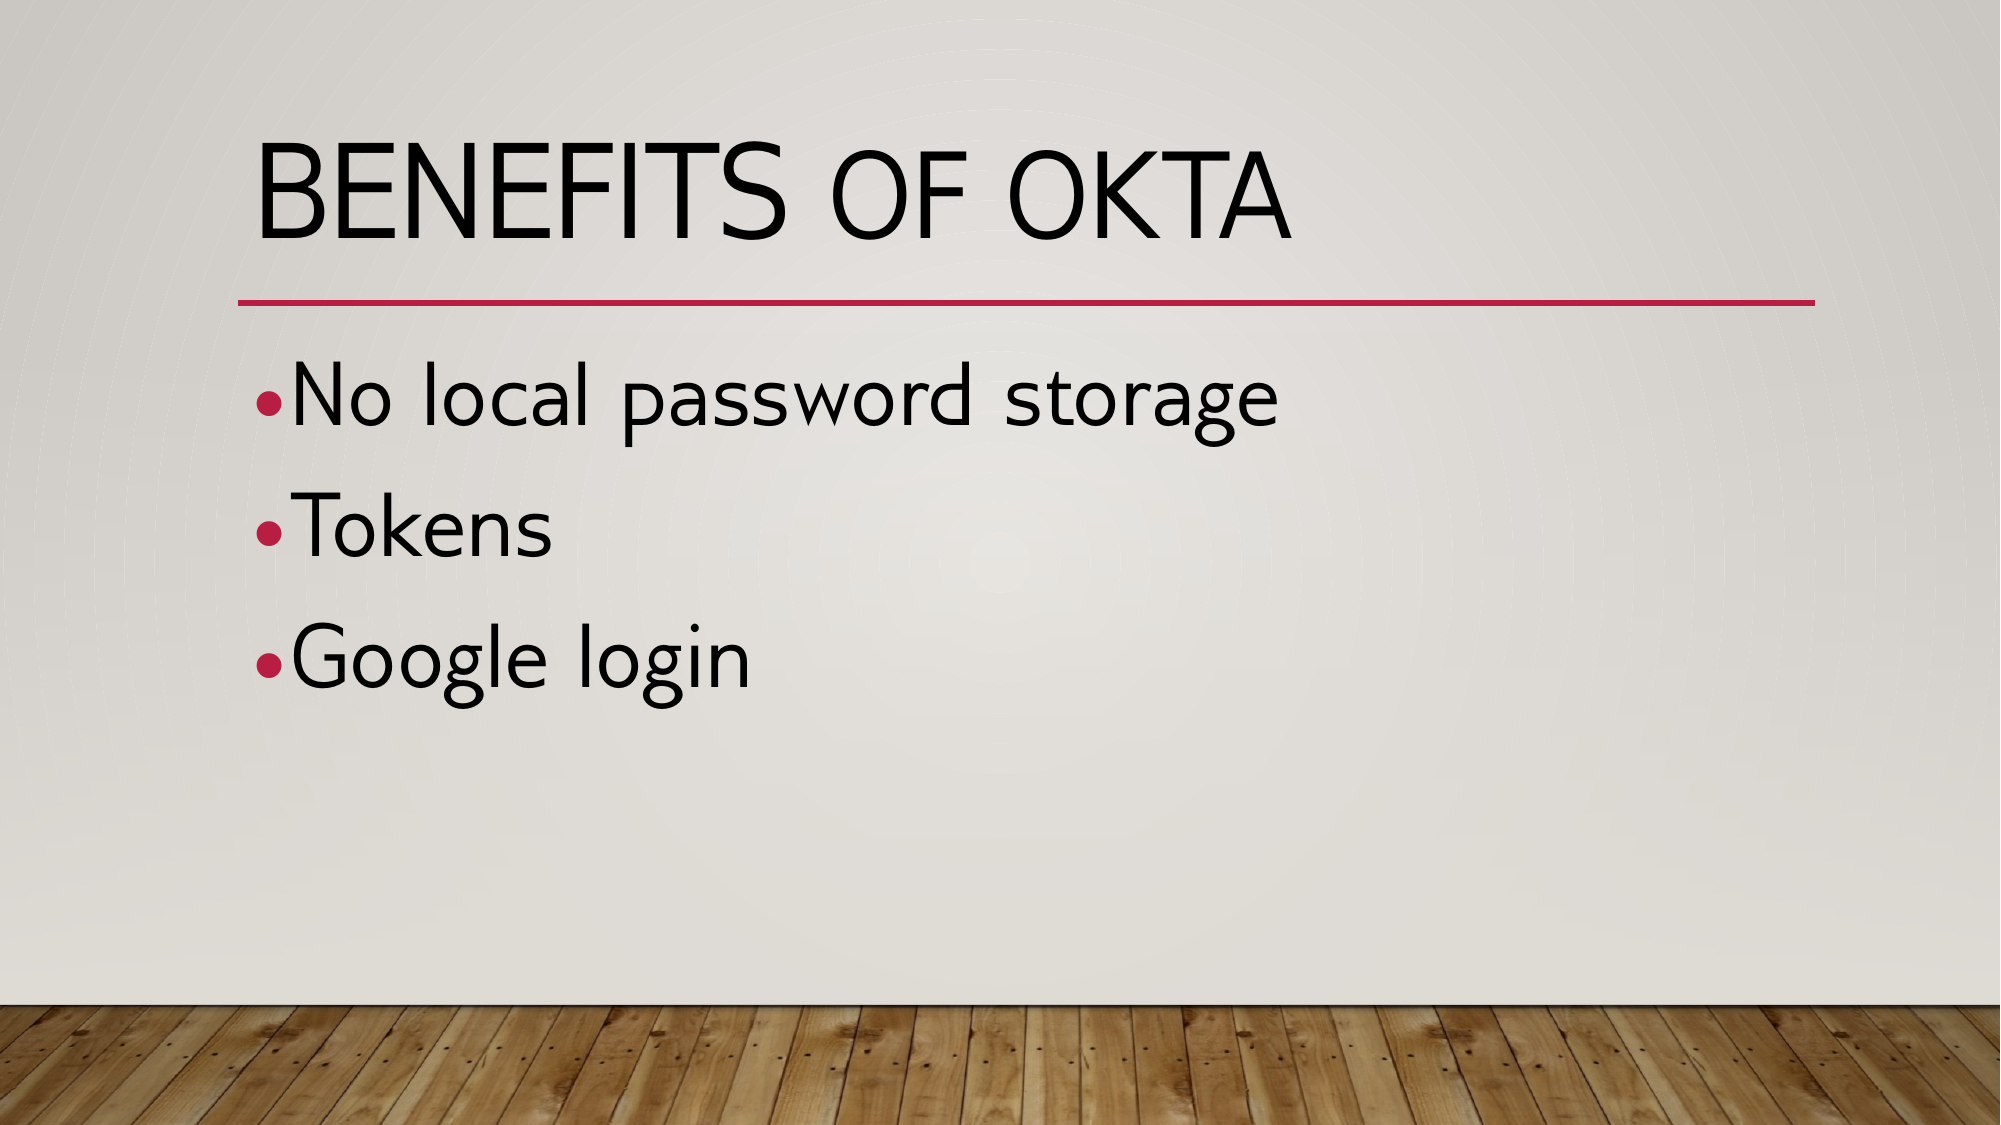

# Benefits of okta
No local password storage
Tokens
Google login